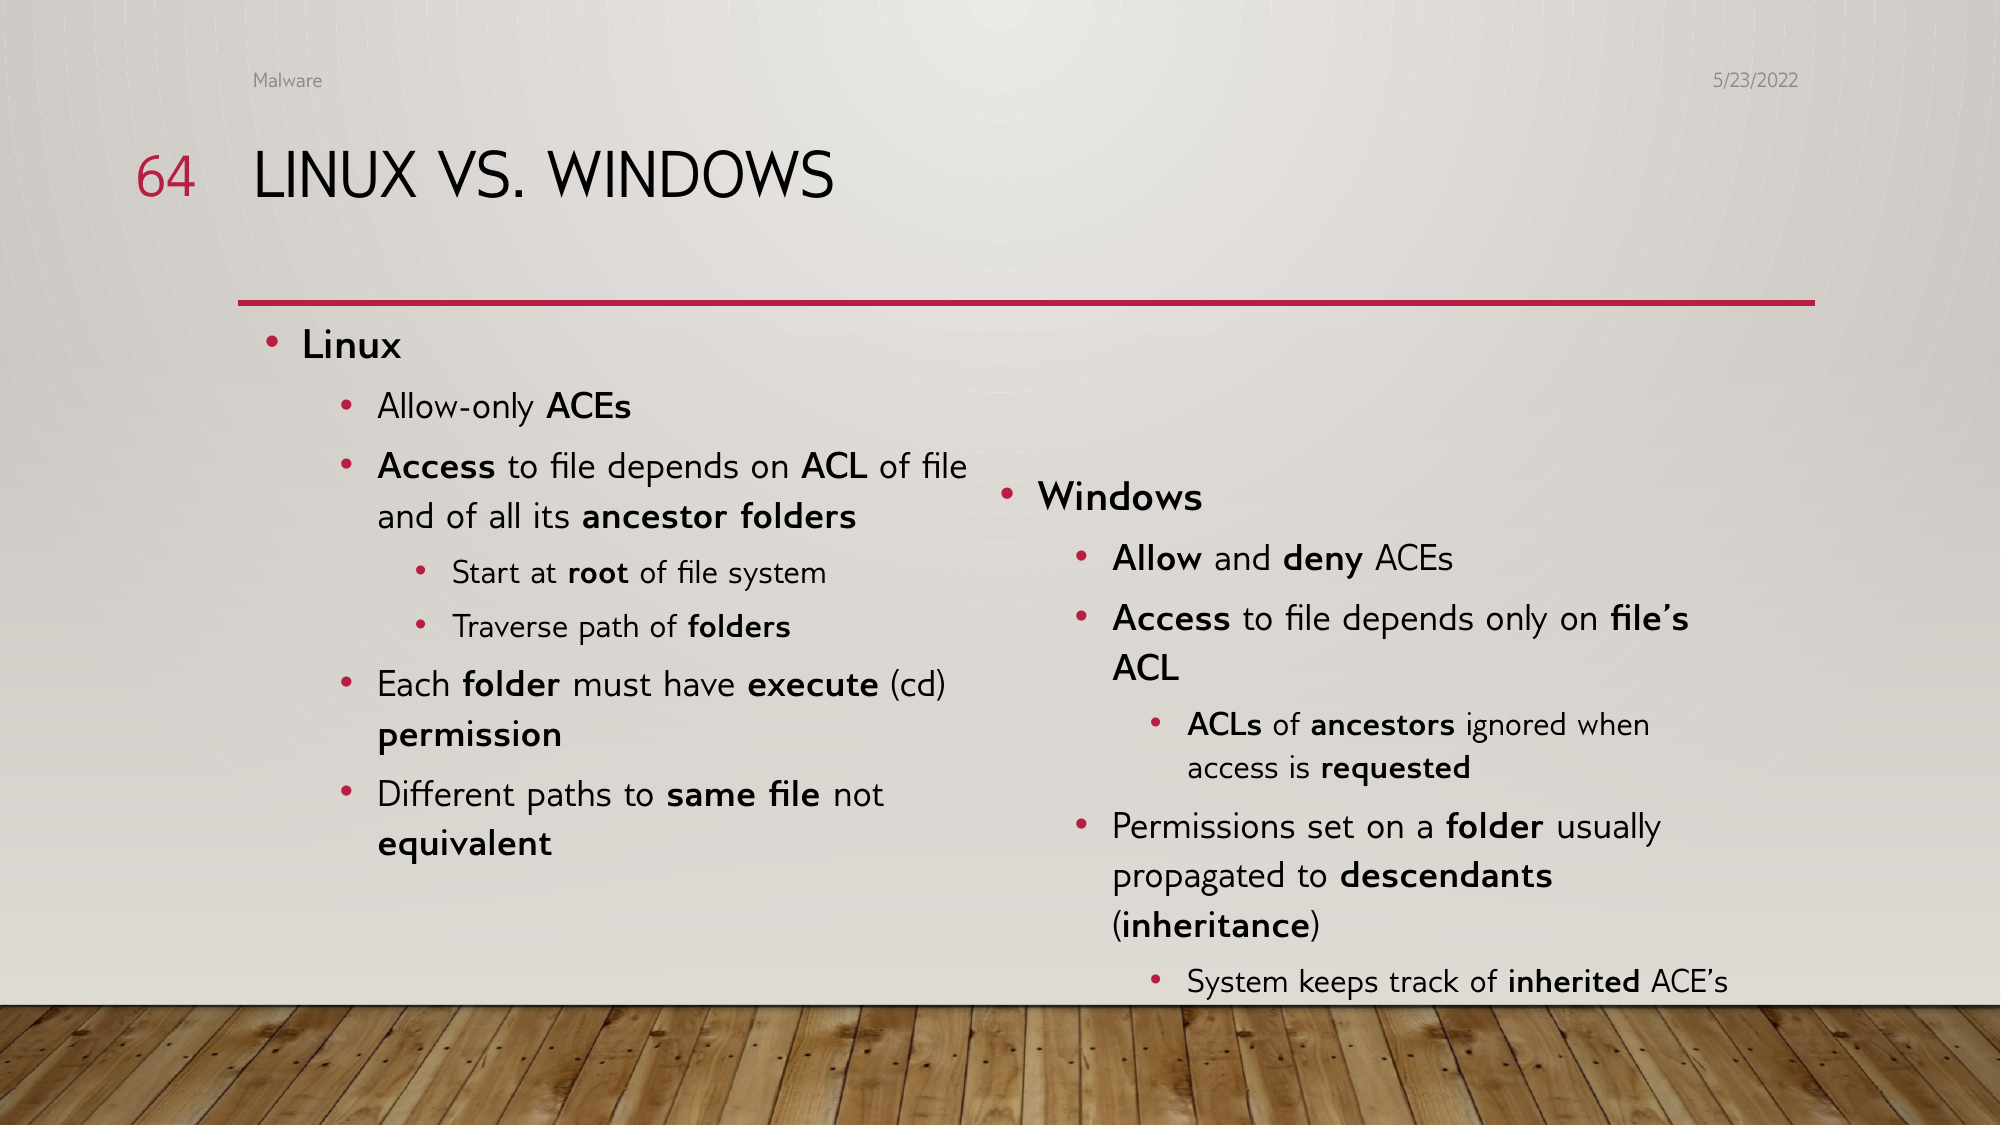

Malware
5/23/2022
64
# Linux vs. Windows
Linux
Allow-only ACEs
Access to file depends on ACL of file and of all its ancestor folders
Start at root of file system
Traverse path of folders
Each folder must have execute (cd) permission
Different paths to same file not equivalent

Windows
Allow and deny ACEs
Access to file depends only on file’s ACL
ACLs of ancestors ignored when access is requested
Permissions set on a folder usually propagated to descendants (inheritance)
System keeps track of inherited ACE’s